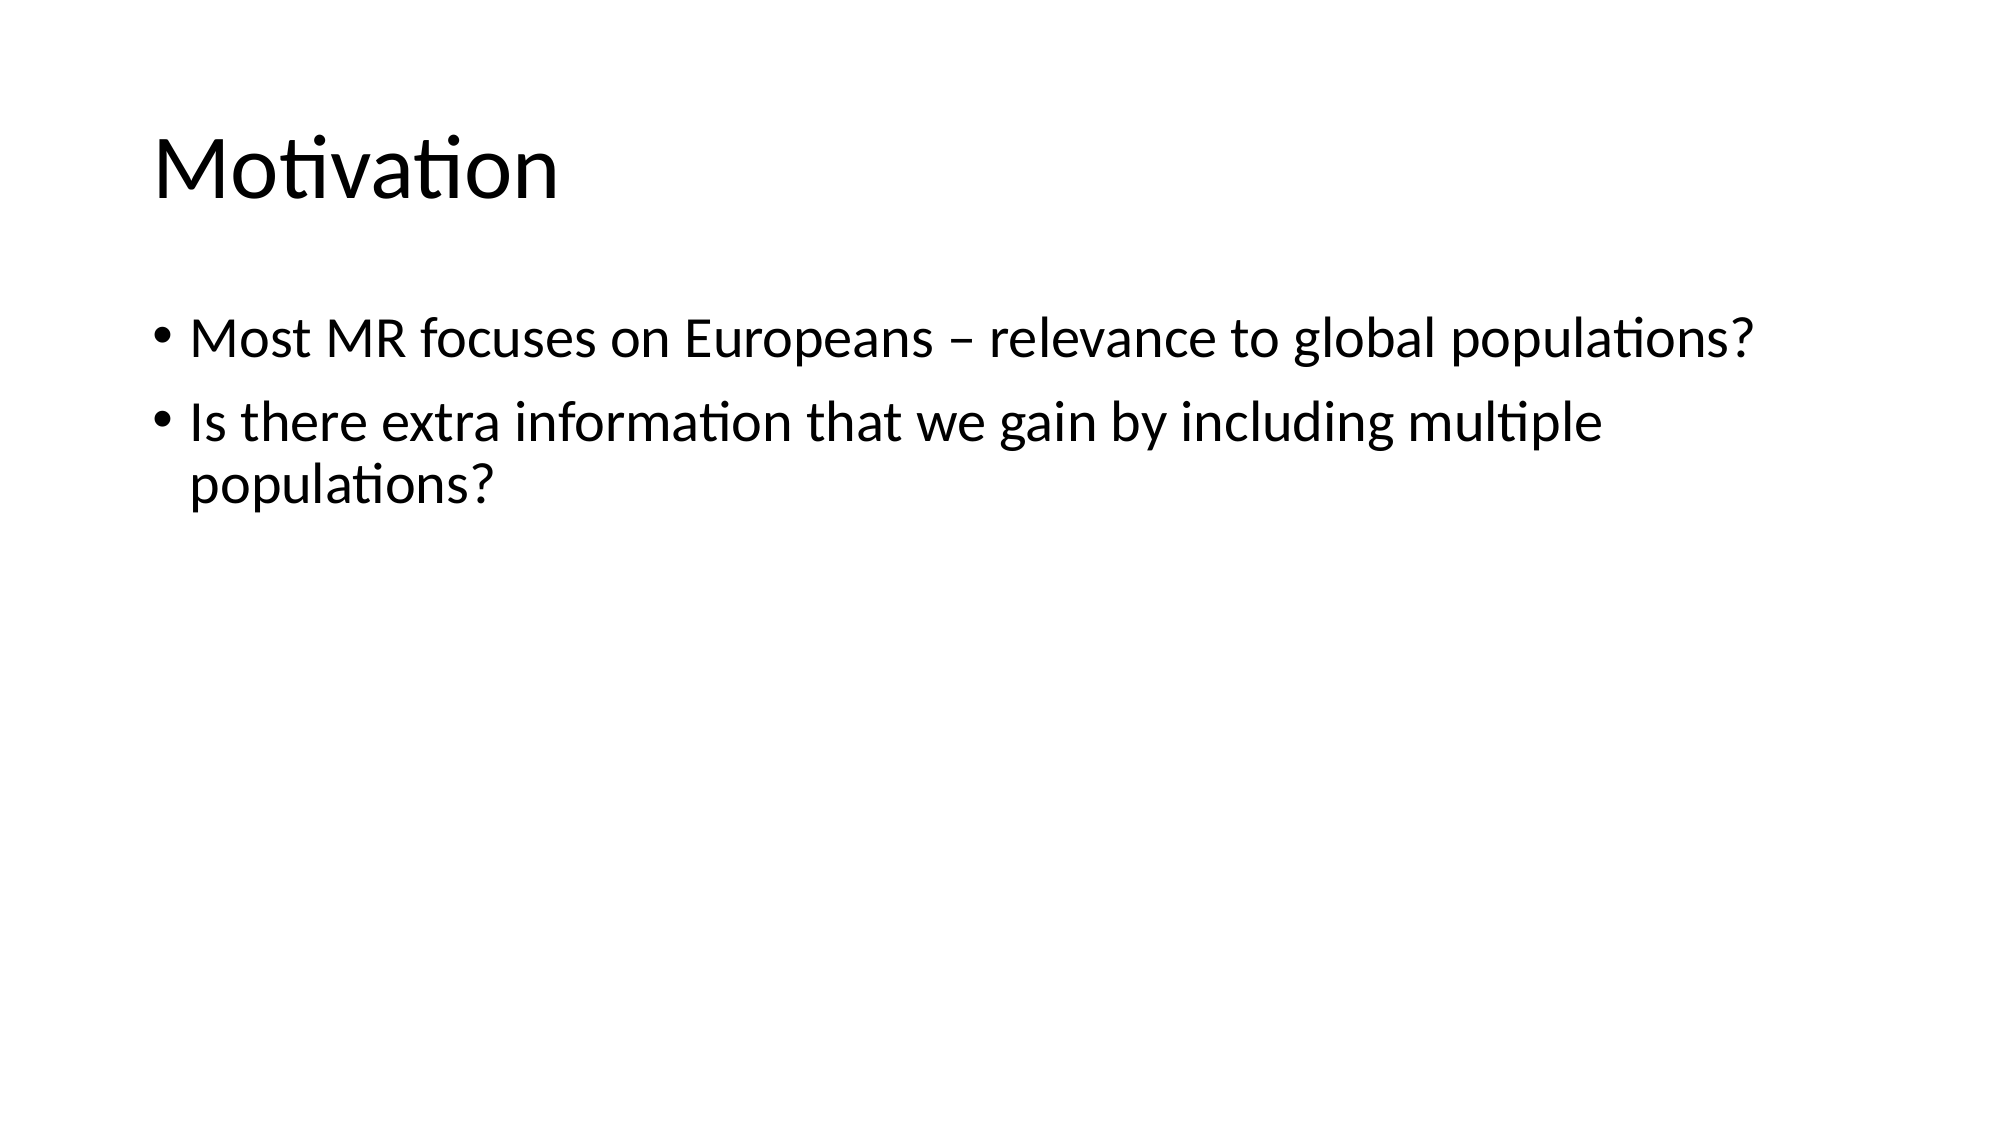

# Motivation
Most MR focuses on Europeans – relevance to global populations?
Is there extra information that we gain by including multiple populations?